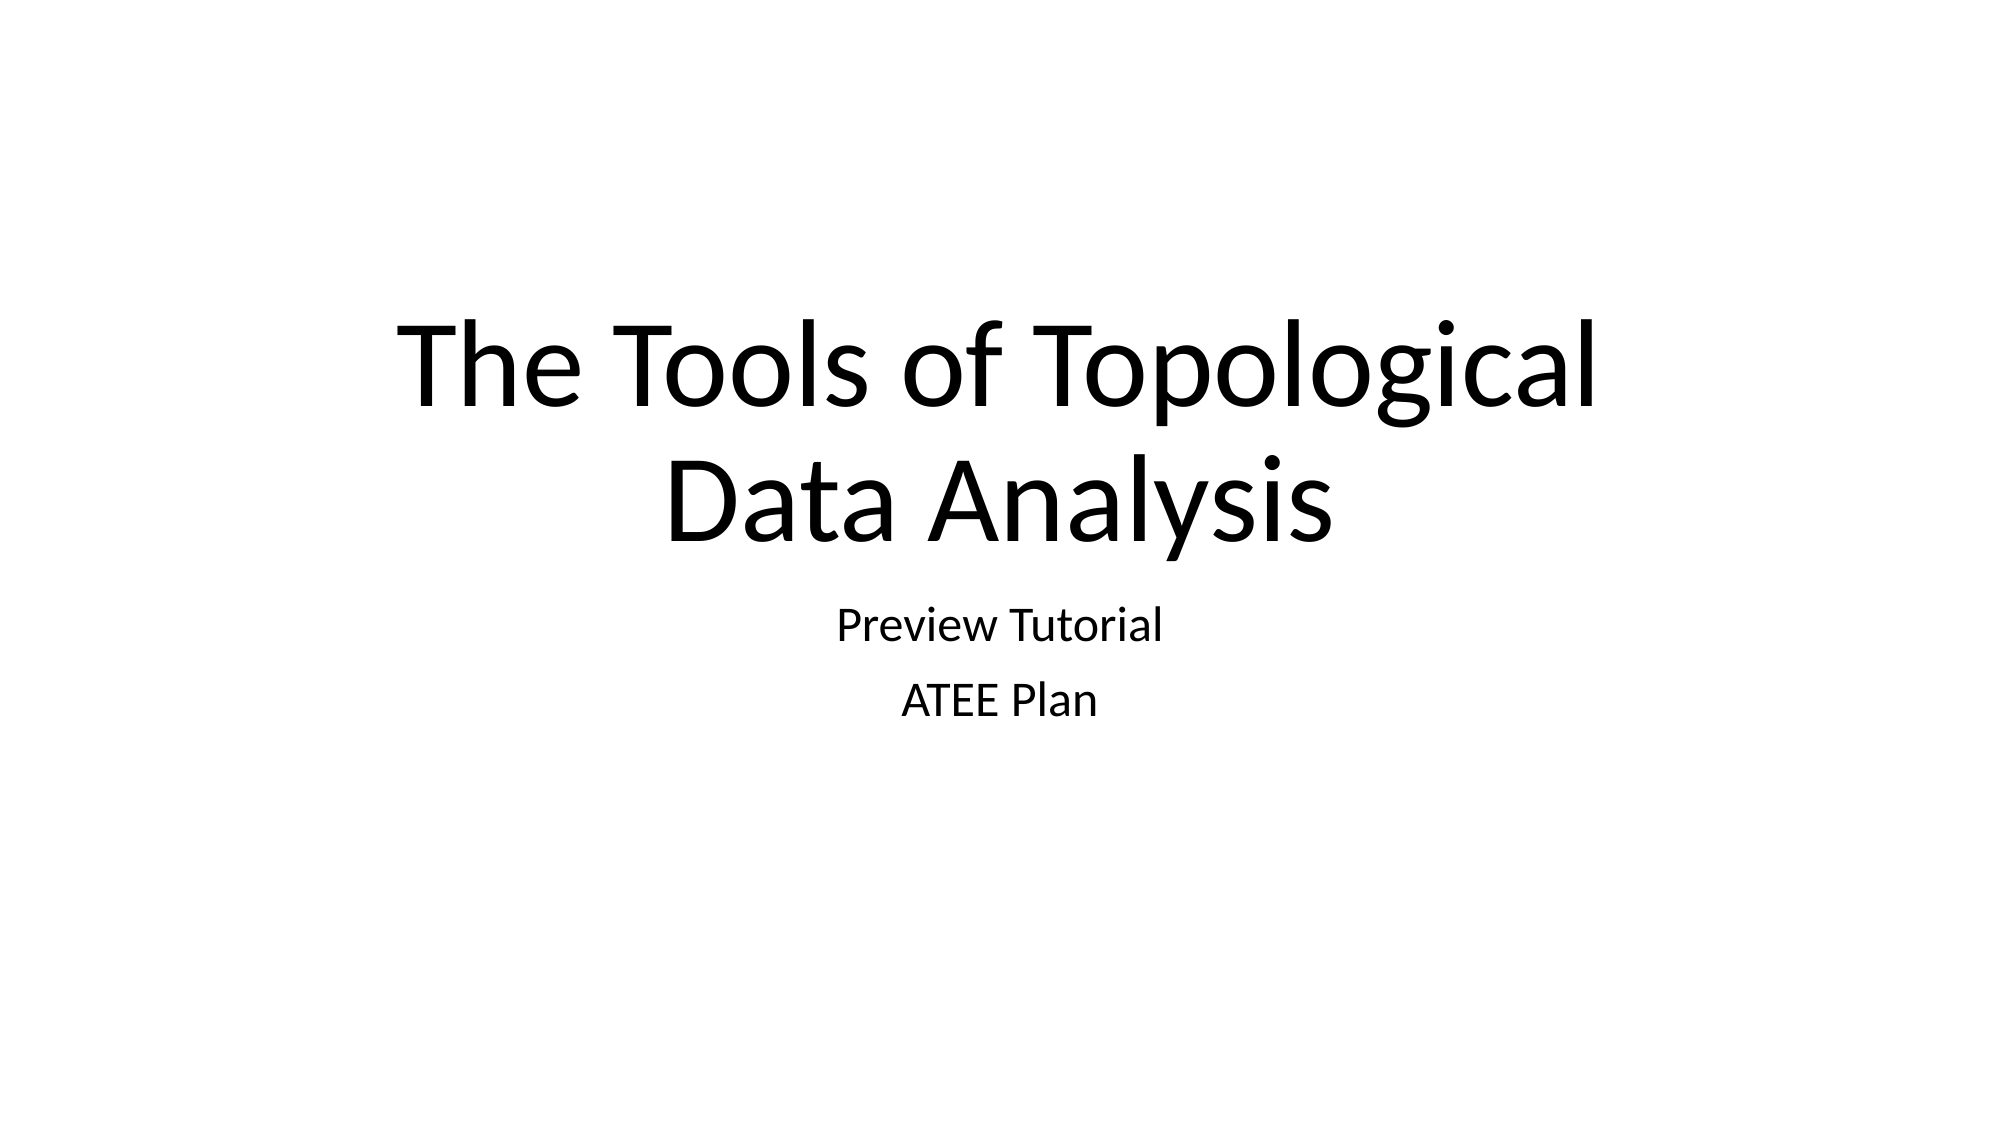

# The Tools of Topological Data Analysis
Preview Tutorial
ATEE Plan